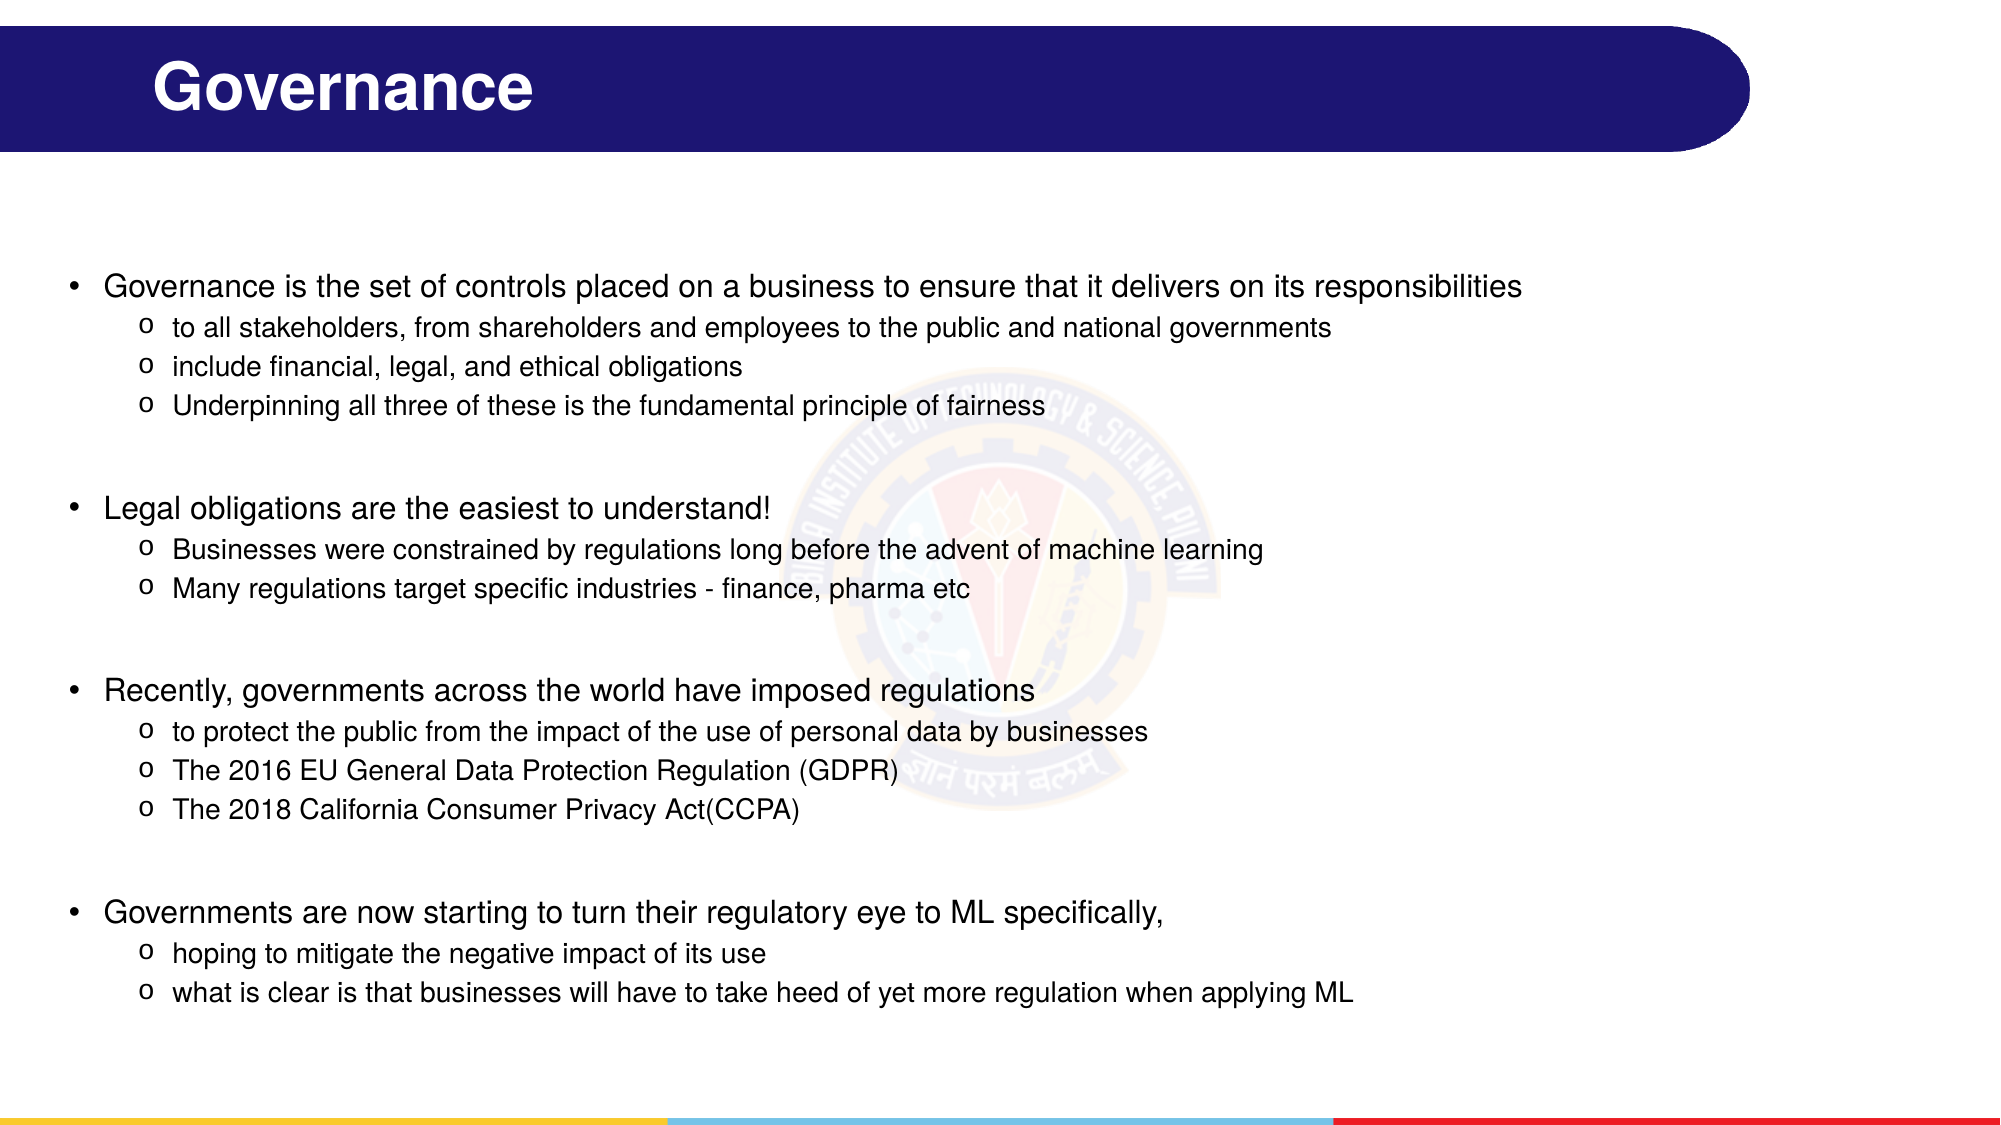

# Governance

Governance is the set of controls placed on a business to ensure that it delivers on its responsibilities
to all stakeholders, from shareholders and employees to the public and national governments
include financial, legal, and ethical obligations
Underpinning all three of these is the fundamental principle of fairness

Legal obligations are the easiest to understand!
Businesses were constrained by regulations long before the advent of machine learning
Many regulations target specific industries - finance, pharma etc

Recently, governments across the world have imposed regulations
to protect the public from the impact of the use of personal data by businesses
The 2016 EU General Data Protection Regulation (GDPR)
The 2018 California Consumer Privacy Act(CCPA)

Governments are now starting to turn their regulatory eye to ML specifically,
hoping to mitigate the negative impact of its use
what is clear is that businesses will have to take heed of yet more regulation when applying ML